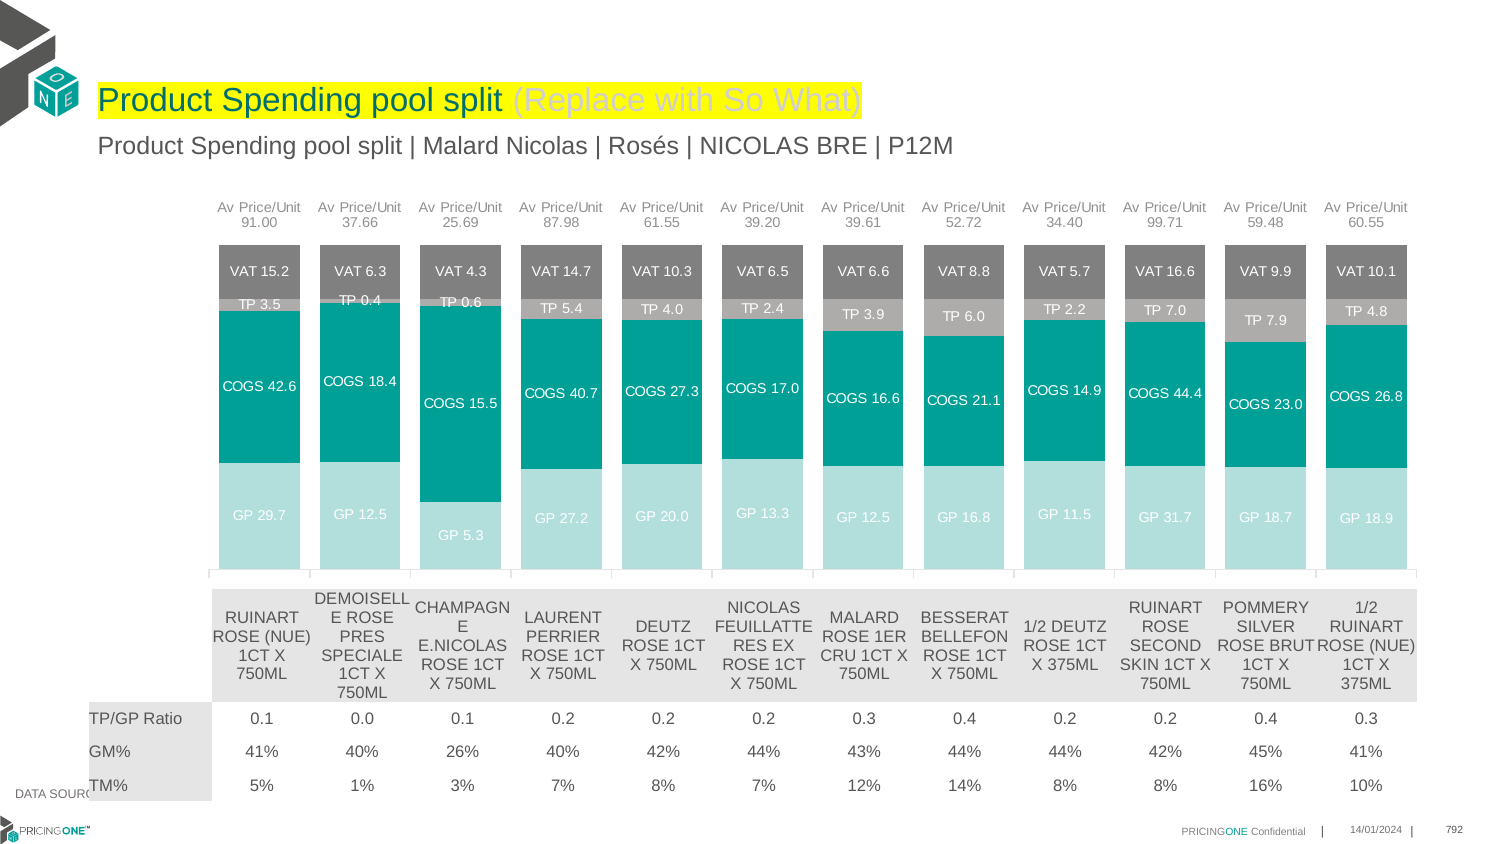

# Product Spending pool split (Replace with So What)
Product Spending pool split | Malard Nicolas | Rosés | NICOLAS BRE | P12M

### Chart

| Category | GP | COGS | TP | VAT |
|---|---|---|---|---|
| Av Price/Unit 91.00 | 29.742911 | 42.578058 | 3.512364333333352 | 15.16666666666666 |
| Av Price/Unit 37.66 | 12.506324999999999 | 18.442188541666667 | 0.43169479166666846 | 6.276041666666662 |
| Av Price/Unit 25.69 | 5.349582608695653 | 15.48371739130435 | 0.5737048309178796 | 4.281400966183573 |
| Av Price/Unit 87.98 | 27.20808048780488 | 40.727390243902434 | 5.37757398373985 | 14.662601626016246 |
| Av Price/Unit 61.55 | 19.99749591836735 | 27.292422448979597 | 4.00259863945579 | 10.258503401360532 |
| Av Price/Unit 39.20 | 13.288601515151514 | 17.009503030303026 | 2.3660368686868765 | 6.53282828282828 |
| Av Price/Unit 39.61 | 12.5470625 | 16.567798214285713 | 3.8910916666666786 | 6.601190476190474 |
| Av Price/Unit 52.72 | 16.820748717948725 | 21.140535897435893 | 5.970339316239311 | 8.786324786324789 |
| Av Price/Unit 34.40 | 11.511690384615385 | 14.91426346153846 | 2.243973717948716 | 5.73397435897436 |
| Av Price/Unit 99.71 | 31.66034285714286 | 44.409714285714294 | 7.025266666666681 | 16.61904761904761 |
| Av Price/Unit 59.48 | 18.668216 | 22.950047999999995 | 7.948402666666674 | 9.91333333333333 |
| Av Price/Unit 60.55 | 18.860572727272725 | 26.768181818181823 | 4.825790909090905 | 10.090909090909092 |
|  | RUINART ROSE (NUE) 1CT X 750ML | DEMOISELLE ROSE PRES SPECIALE 1CT X 750ML | CHAMPAGNE E.NICOLAS ROSE 1CT X 750ML | LAURENT PERRIER ROSE 1CT X 750ML | DEUTZ ROSE 1CT X 750ML | NICOLAS FEUILLATTE RES EX ROSE 1CT X 750ML | MALARD ROSE 1ER CRU 1CT X 750ML | BESSERAT BELLEFON ROSE 1CT X 750ML | 1/2 DEUTZ ROSE 1CT X 375ML | RUINART ROSE SECOND SKIN 1CT X 750ML | POMMERY SILVER ROSE BRUT 1CT X 750ML | 1/2 RUINART ROSE (NUE) 1CT X 375ML |
| --- | --- | --- | --- | --- | --- | --- | --- | --- | --- | --- | --- | --- |
| TP/GP Ratio | 0.1 | 0.0 | 0.1 | 0.2 | 0.2 | 0.2 | 0.3 | 0.4 | 0.2 | 0.2 | 0.4 | 0.3 |
| GM% | 41% | 40% | 26% | 40% | 42% | 44% | 43% | 44% | 44% | 42% | 45% | 41% |
| TM% | 5% | 1% | 3% | 7% | 8% | 7% | 12% | 14% | 8% | 8% | 16% | 10% |
DATA SOURCE: Client P&L

14/01/2024
792